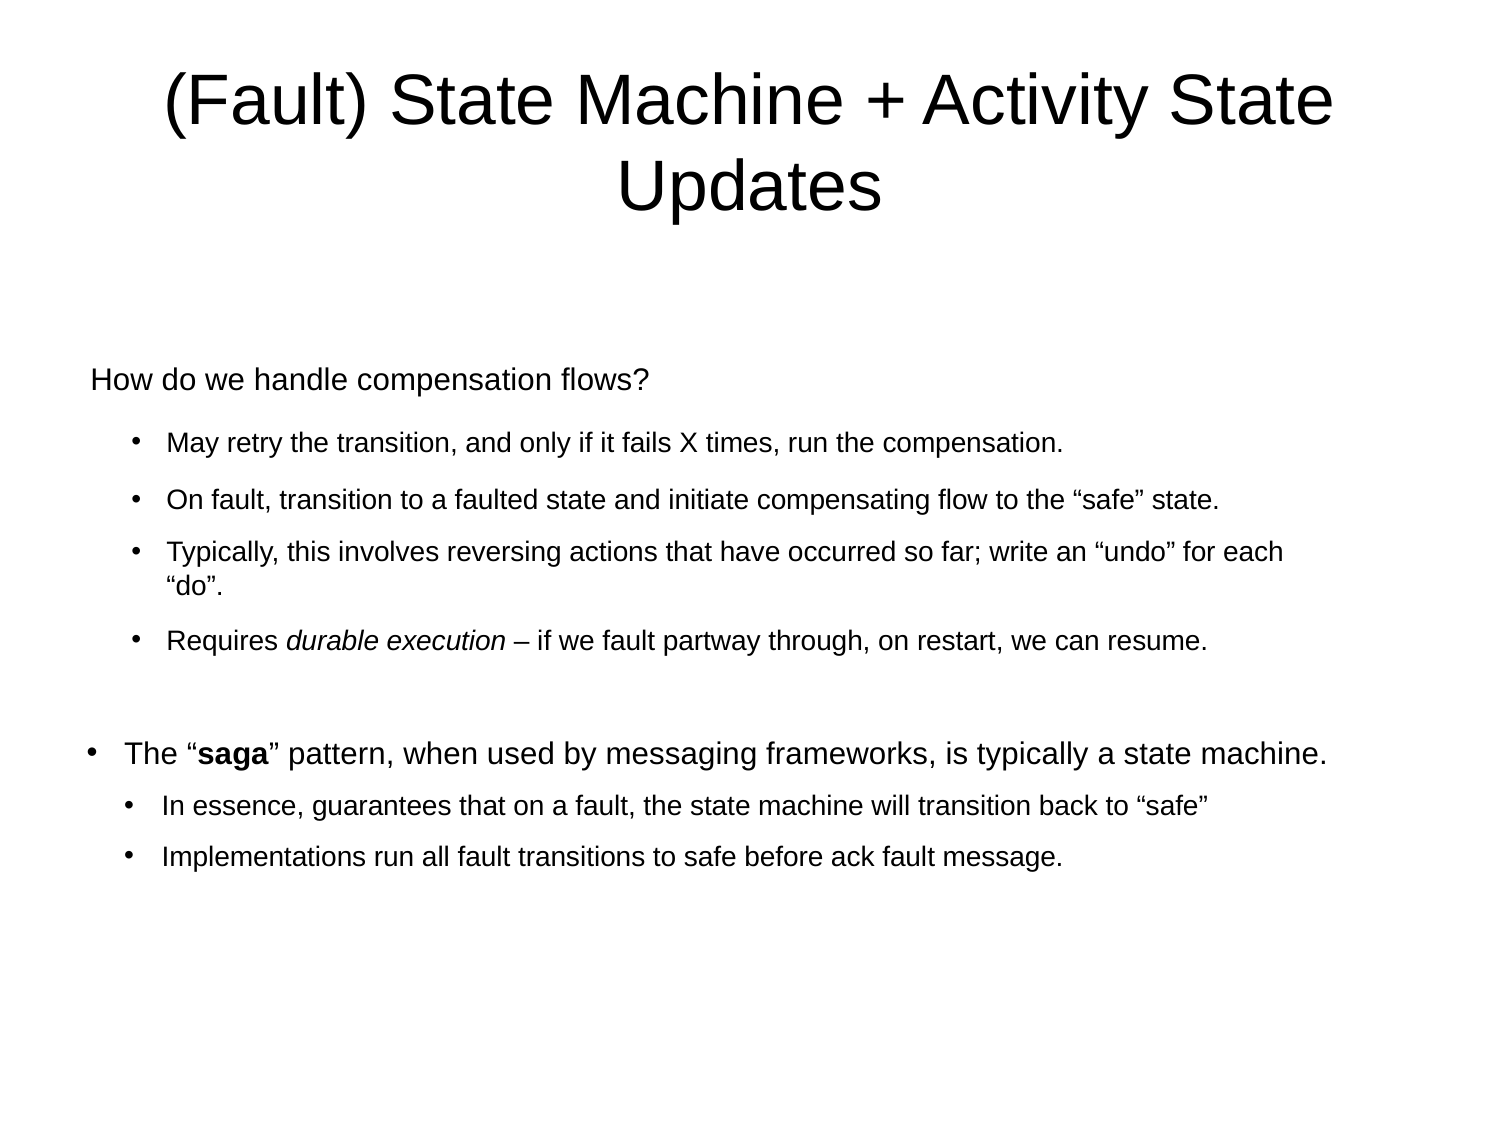

# (Fault) State Machine + Activity State Updates
How do we handle compensation flows?
May retry the transition, and only if it fails X times, run the compensation.
On fault, transition to a faulted state and initiate compensating flow to the “safe” state.
Typically, this involves reversing actions that have occurred so far; write an “undo” for each “do”.
Requires durable execution – if we fault partway through, on restart, we can resume.
The “saga” pattern, when used by messaging frameworks, is typically a state machine.
In essence, guarantees that on a fault, the state machine will transition back to “safe”
Implementations run all fault transitions to safe before ack fault message.